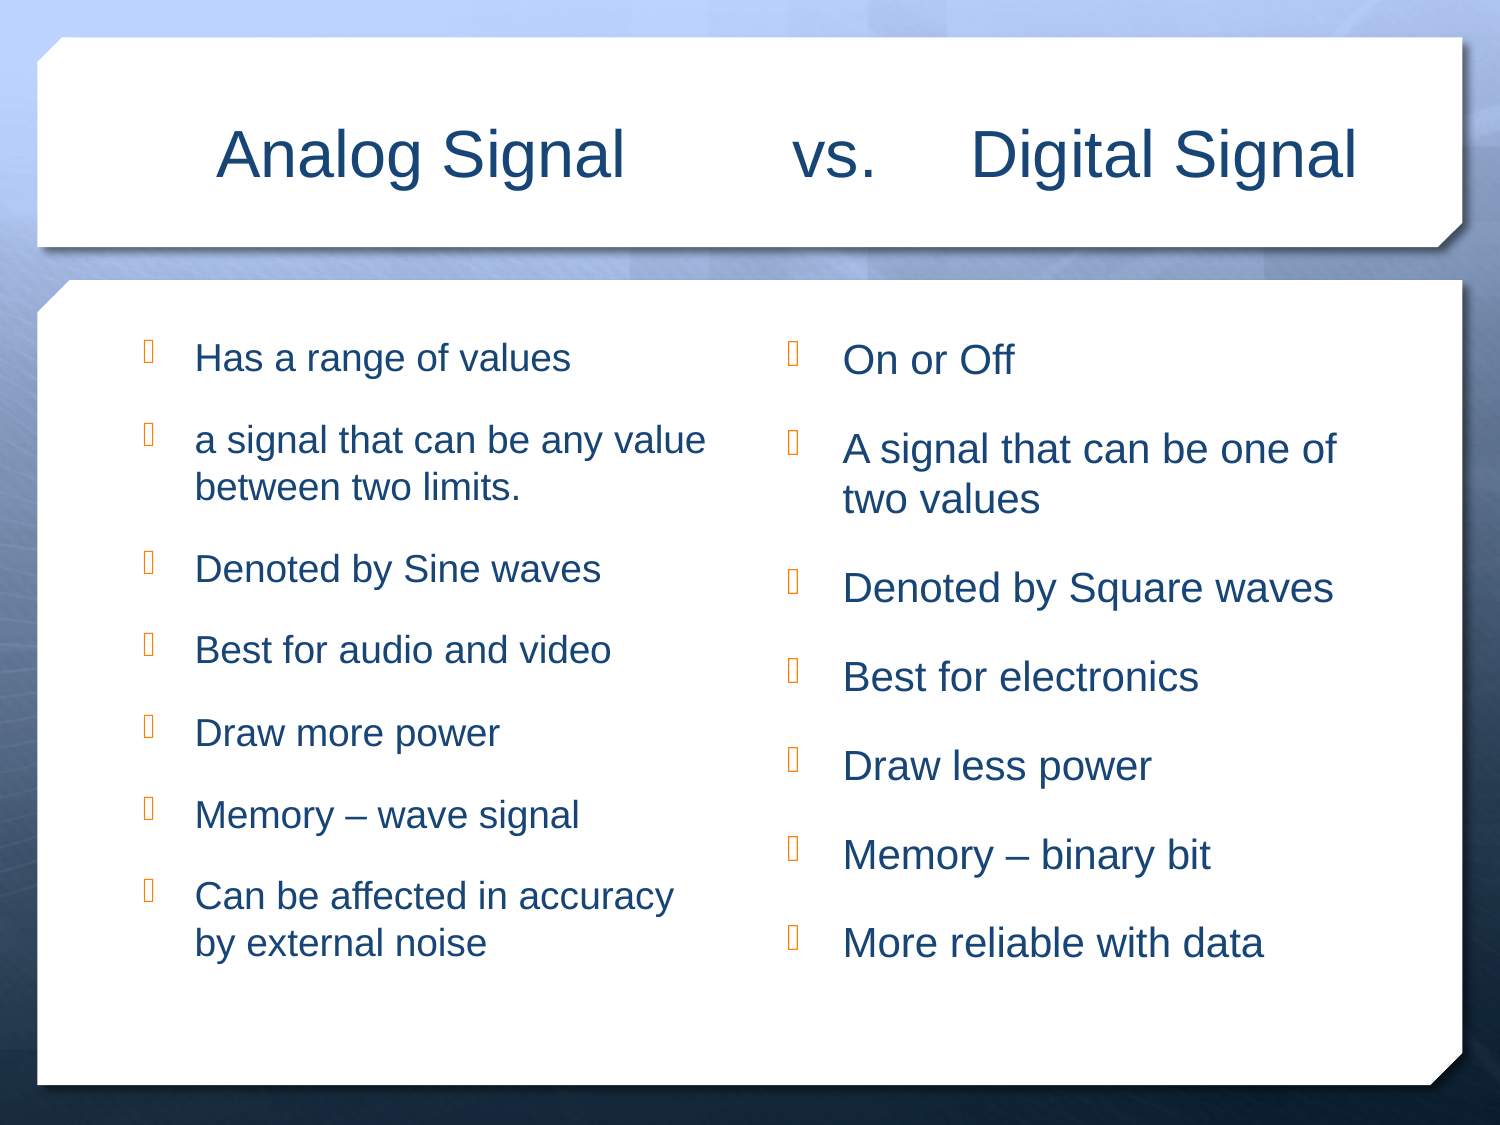

# Analog Signal         vs.     Digital Signal
Has a range of values
a signal that can be any value between two limits.
Denoted by Sine waves
Best for audio and video
Draw more power
Memory – wave signal
Can be affected in accuracy by external noise

On or Off
A signal that can be one of two values
Denoted by Square waves
Best for electronics
Draw less power
Memory – binary bit
More reliable with data